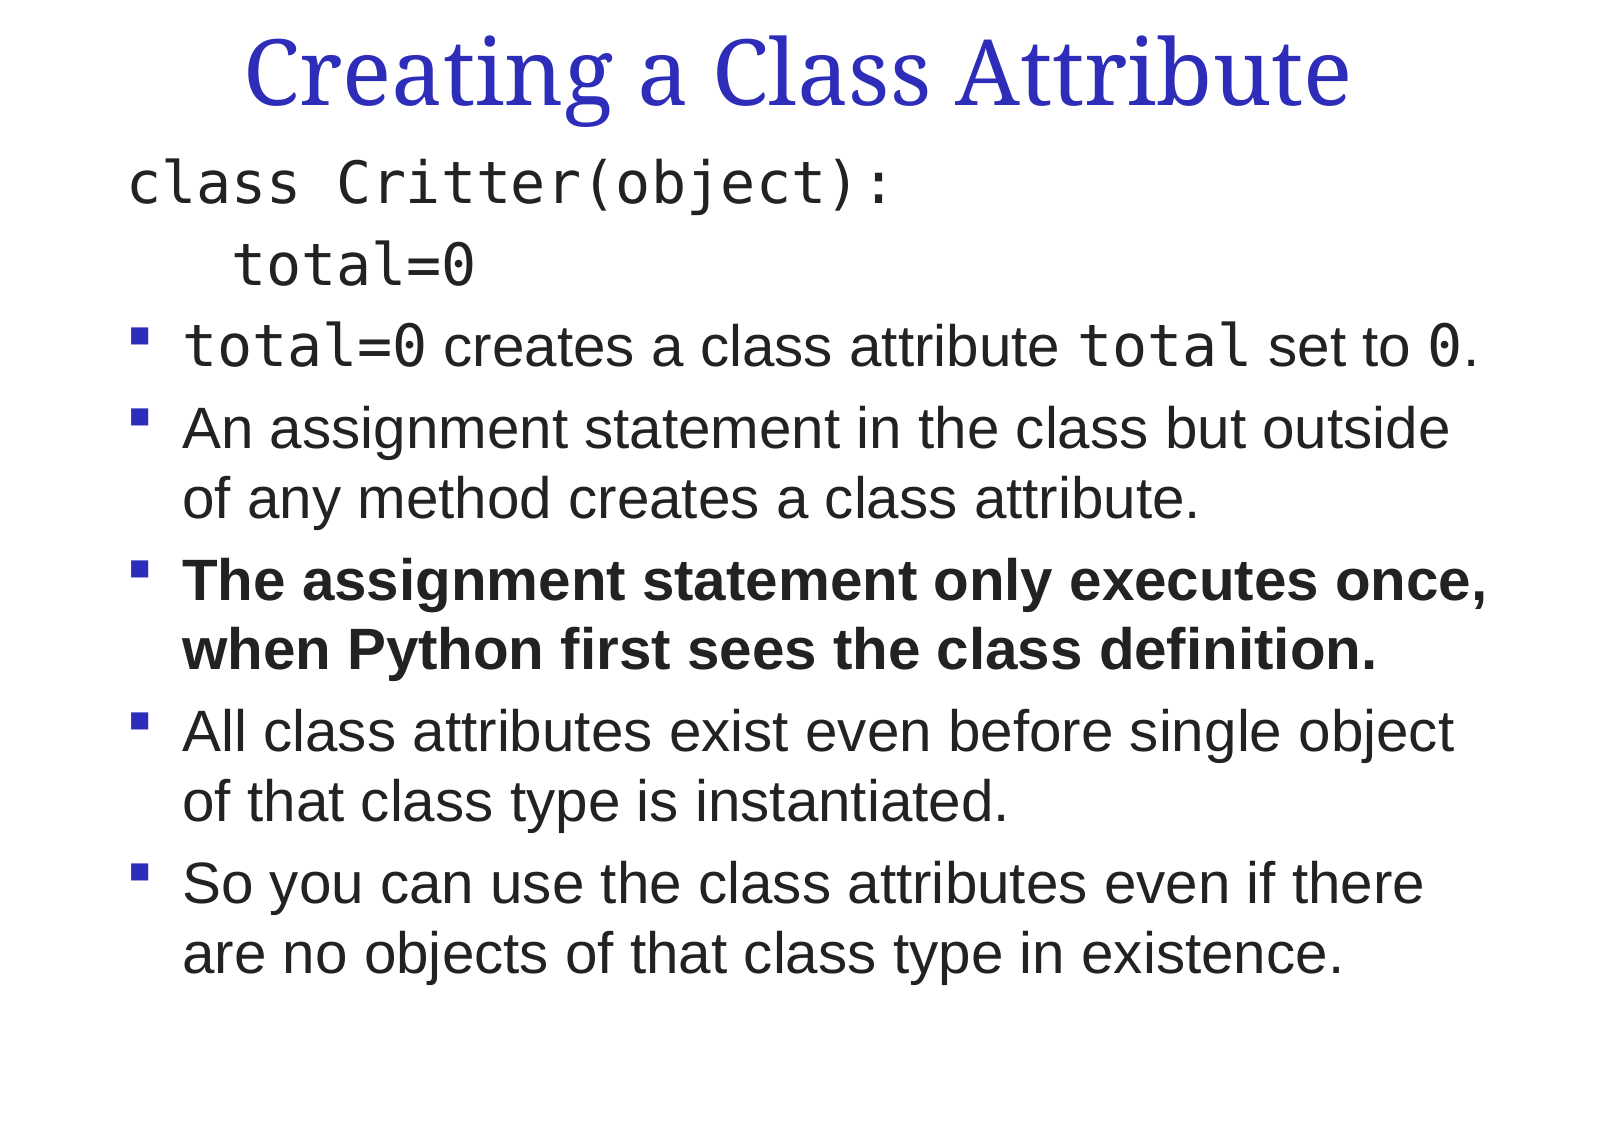

# Creating a Class Attribute
class Critter(object):
   total=0
total=0 creates a class attribute total set to 0.
An assignment statement in the class but outside of any method creates a class attribute.
The assignment statement only executes once, when Python first sees the class definition.
All class attributes exist even before single object of that class type is instantiated.
So you can use the class attributes even if there are no objects of that class type in existence.